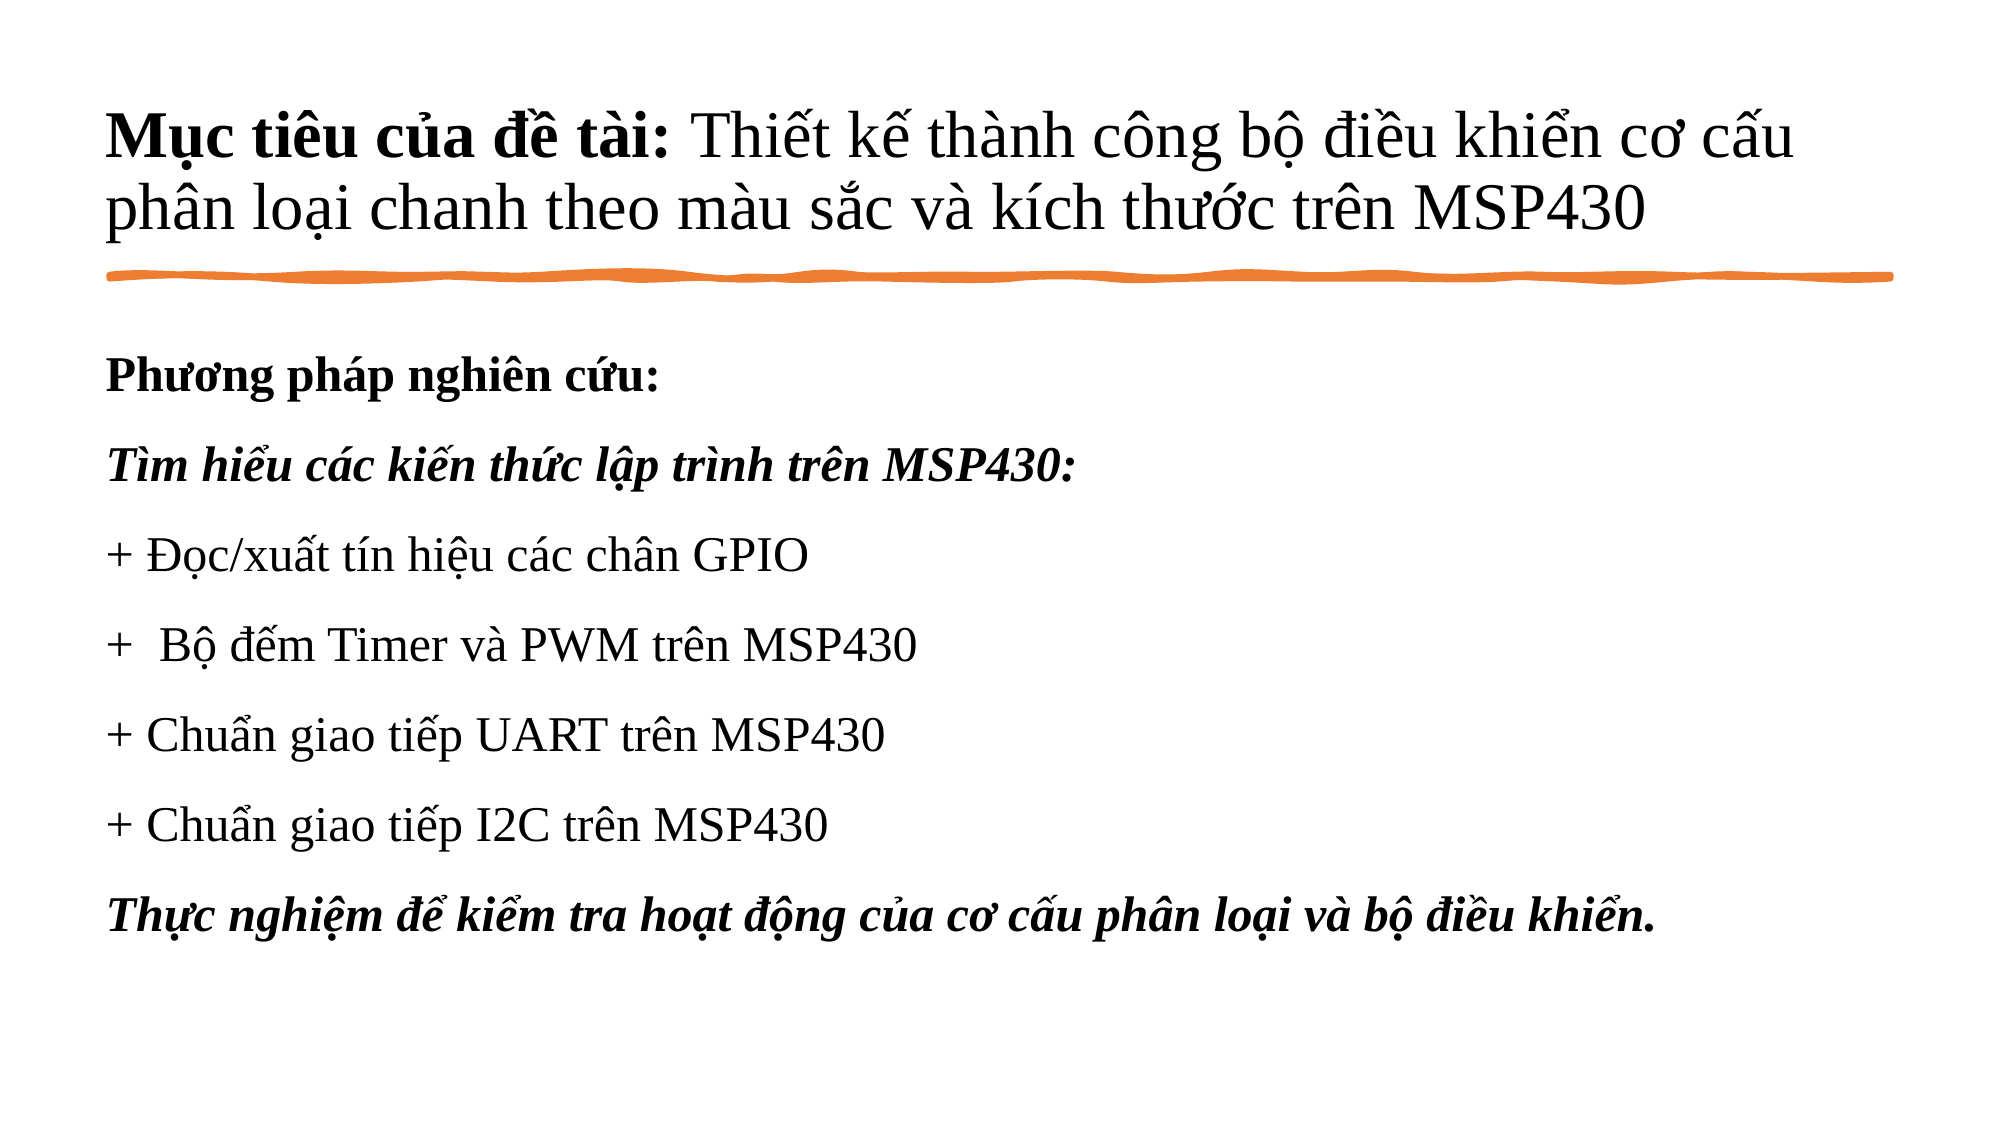

Mục tiêu của đề tài: Thiết kế thành công bộ điều khiển cơ cấu phân loại chanh theo màu sắc và kích thước trên MSP430

# Phương pháp nghiên cứu: Tìm hiểu các kiến thức lập trình trên MSP430: + Đọc/xuất tín hiệu các chân GPIO +  Bộ đếm Timer và PWM trên MSP430 + Chuẩn giao tiếp UART trên MSP430 + Chuẩn giao tiếp I2C trên MSP430 Thực nghiệm để kiểm tra hoạt động của cơ cấu phân loại và bộ điều khiển.